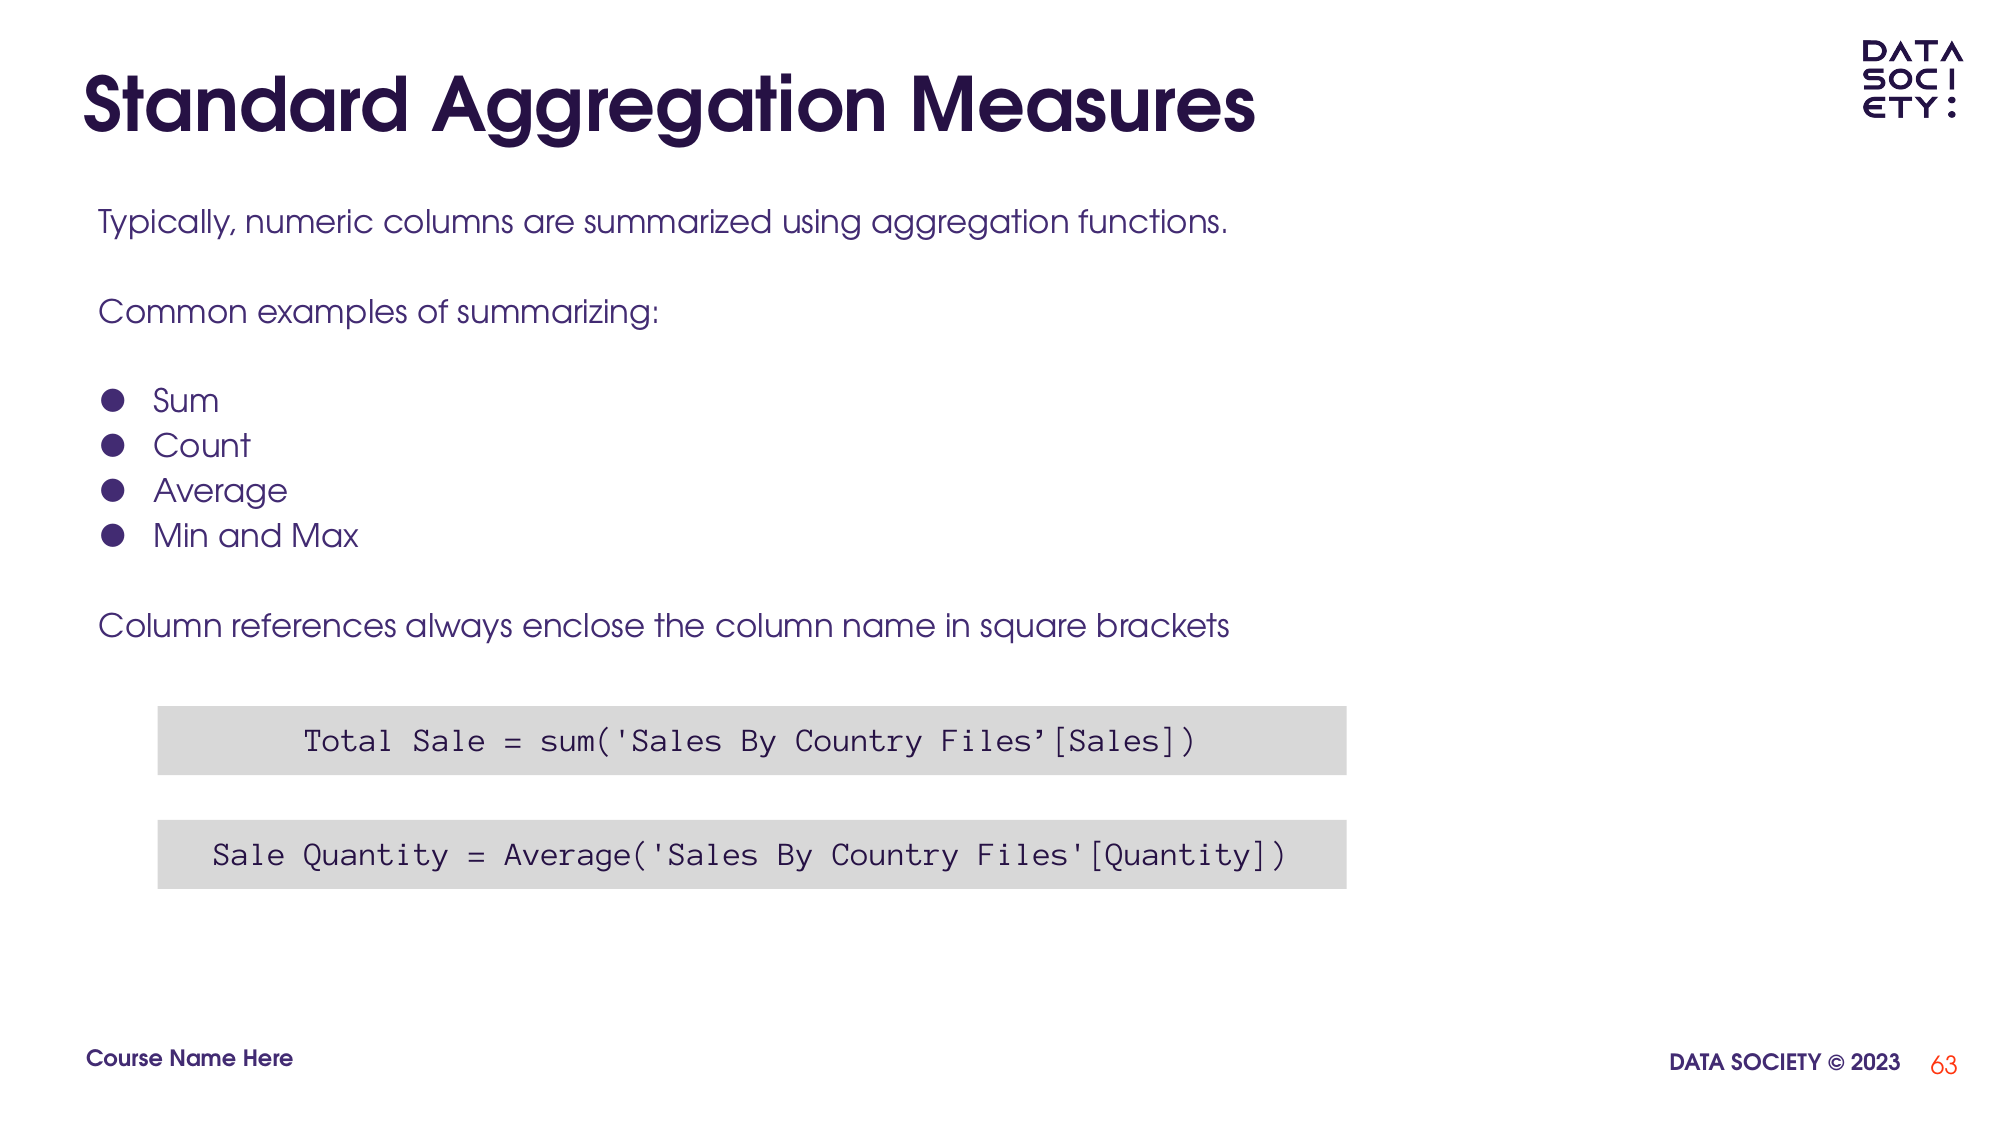

# Standard Aggregation Measures
Typically, numeric columns are summarized using aggregation functions.

Common examples of summarizing:

Sum
Count
Average
Min and Max

Column references always enclose the column name in square brackets

Total Sale = sum('Sales By Country Files’[Sales])
Sale Quantity = Average('Sales By Country Files'[Quantity])
63